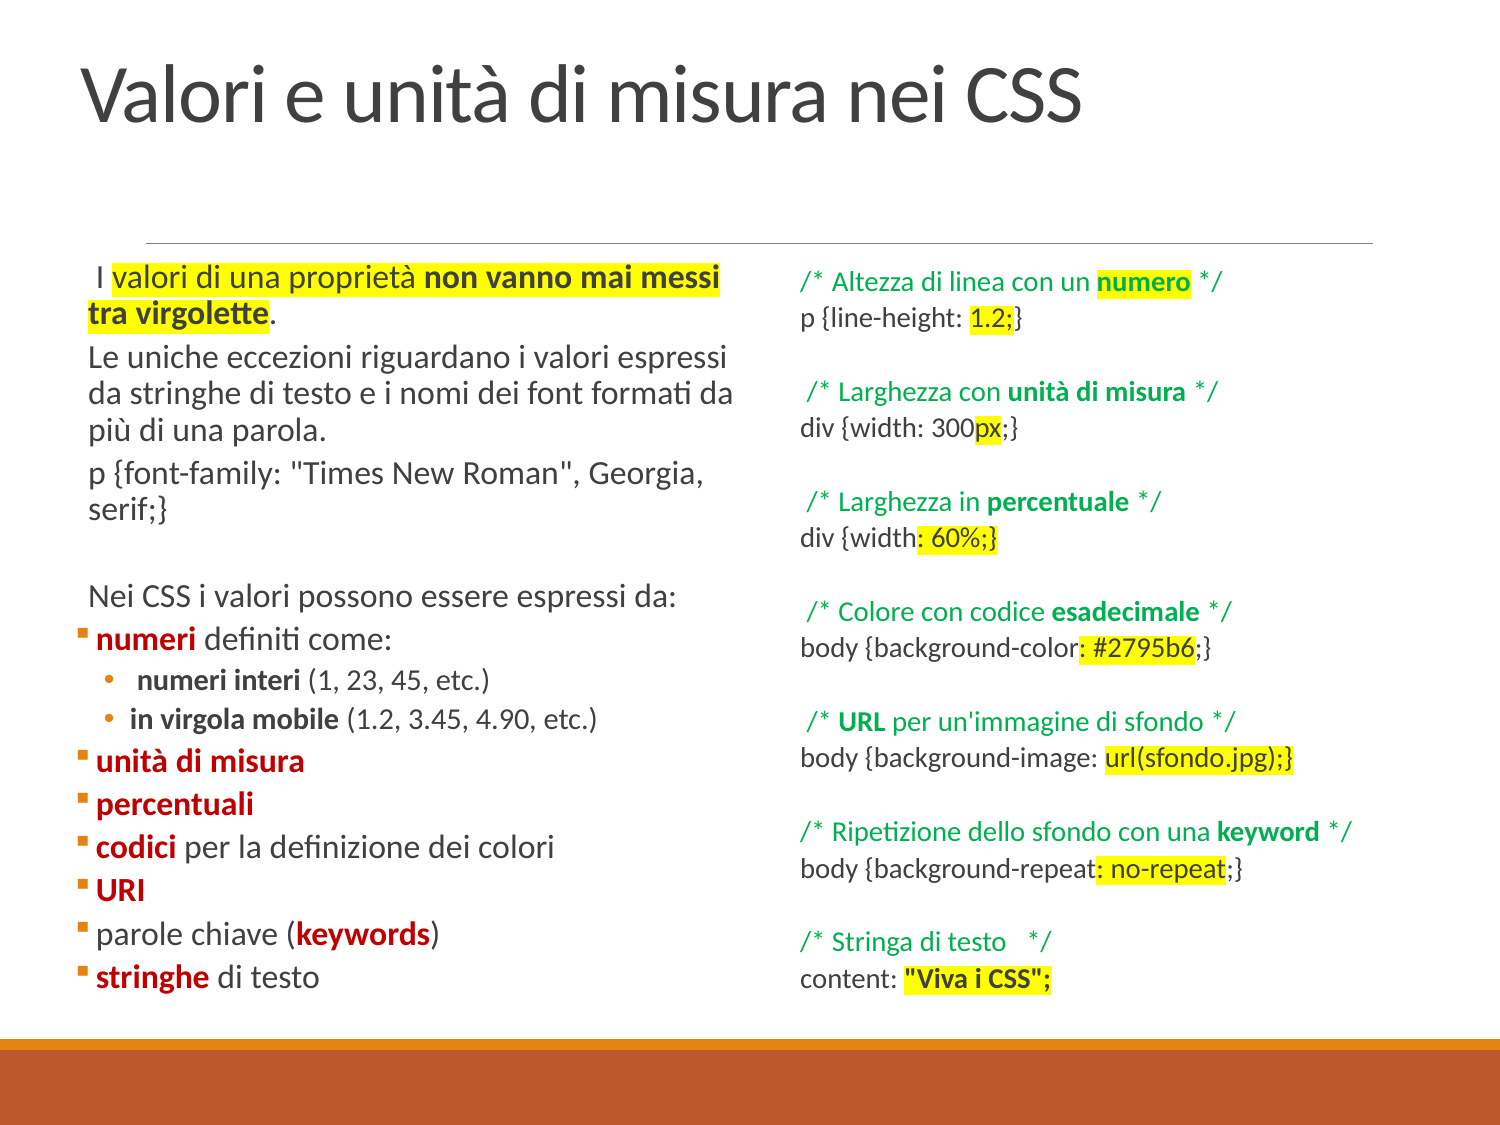

# Valori e unità di misura nei CSS
 I valori di una proprietà non vanno mai messi tra virgolette.
Le uniche eccezioni riguardano i valori espressi da stringhe di testo e i nomi dei font formati da più di una parola.
p {font-family: "Times New Roman", Georgia, serif;}

Nei CSS i valori possono essere espressi da:
 numeri definiti come:
 numeri interi (1, 23, 45, etc.)
in virgola mobile (1.2, 3.45, 4.90, etc.)
 unità di misura
 percentuali
 codici per la definizione dei colori
 URI
 parole chiave (keywords)
 stringhe di testo

/* Altezza di linea con un numero */
p {line-height: 1.2;}

 /* Larghezza con unità di misura */
div {width: 300px;}

 /* Larghezza in percentuale */
div {width: 60%;}

 /* Colore con codice esadecimale */
body {background-color: #2795b6;}

 /* URL per un'immagine di sfondo */
body {background-image: url(sfondo.jpg);}

/* Ripetizione dello sfondo con una keyword */
body {background-repeat: no-repeat;}

/* Stringa di testo   */
content: "Viva i CSS";